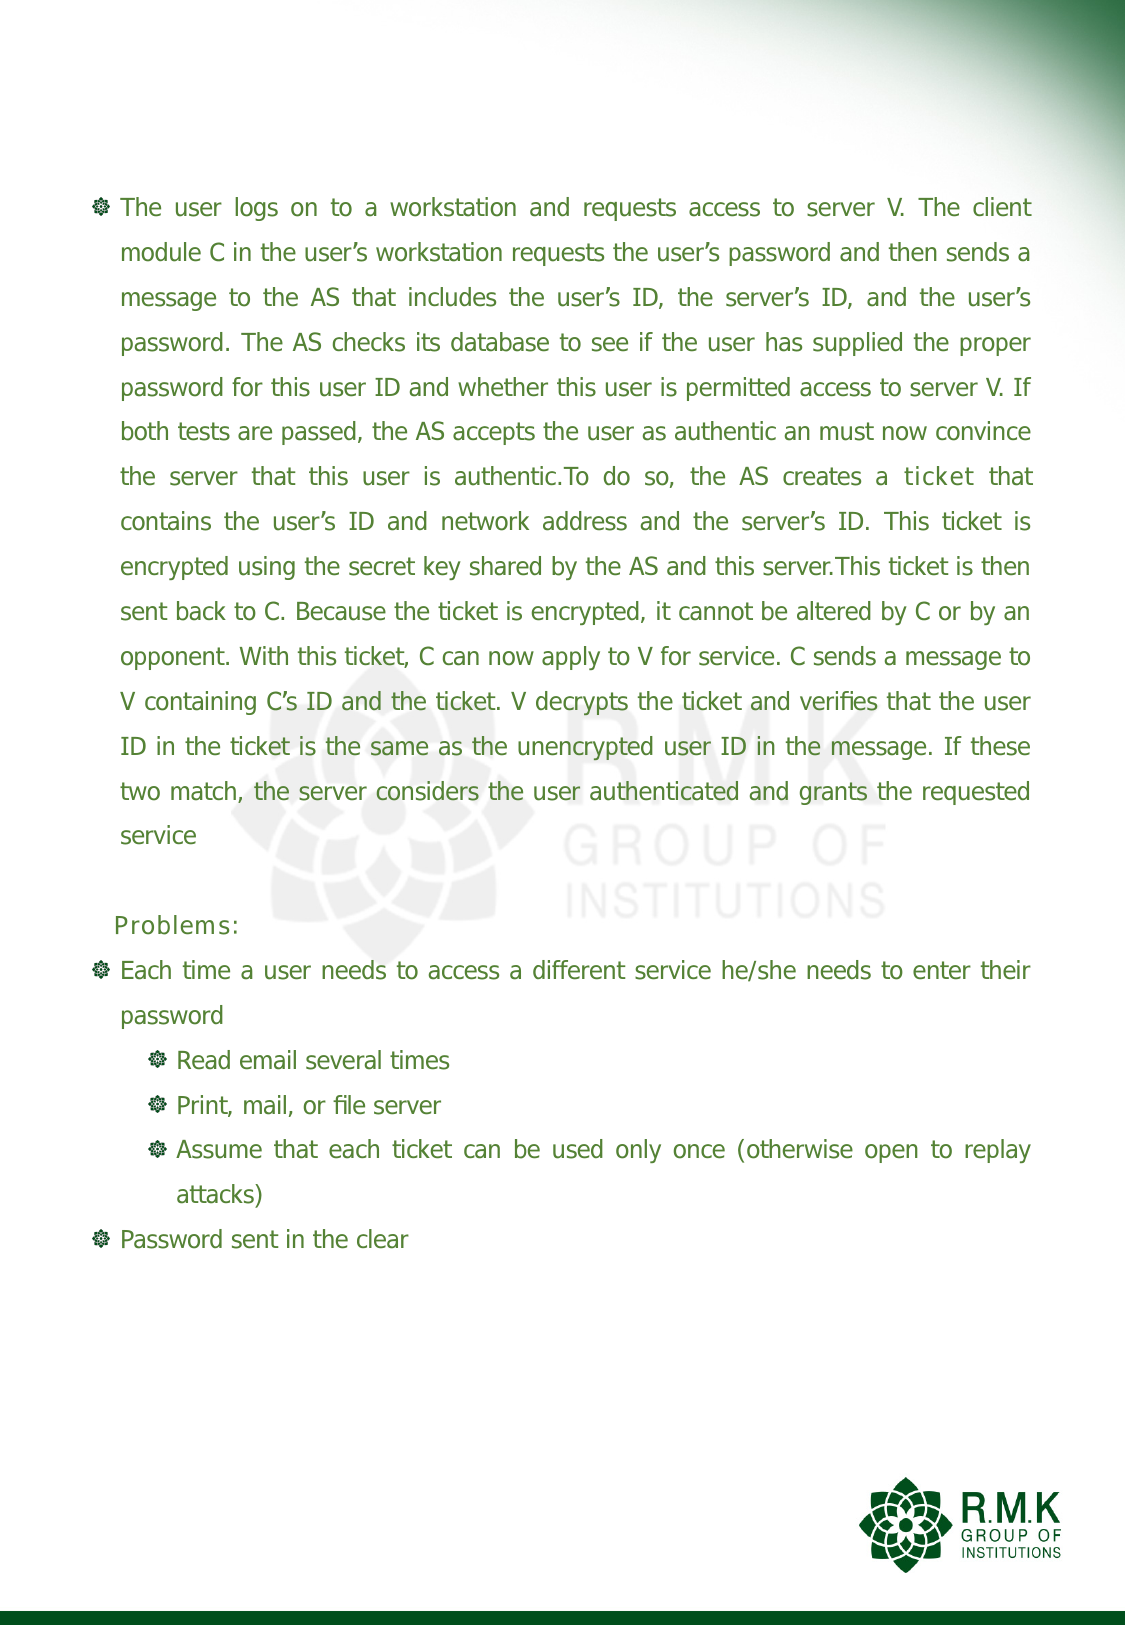

#
The user logs on to a workstation and requests access to server V. The client module C in the user’s workstation requests the user’s password and then sends a message to the AS that includes the user’s ID, the server’s ID, and the user’s password. The AS checks its database to see if the user has supplied the proper password for this user ID and whether this user is permitted access to server V. If both tests are passed, the AS accepts the user as authentic an must now convince the server that this user is authentic.To do so, the AS creates a ticket that contains the user’s ID and network address and the server’s ID. This ticket is encrypted using the secret key shared by the AS and this server.This ticket is then sent back to C. Because the ticket is encrypted, it cannot be altered by C or by an opponent. With this ticket, C can now apply to V for service. C sends a message to V containing C’s ID and the ticket. V decrypts the ticket and verifies that the user ID in the ticket is the same as the unencrypted user ID in the message. If these two match, the server considers the user authenticated and grants the requested service

   Problems:
Each time a user needs to access a different service he/she needs to enter their password
Read email several times
Print, mail, or file server
Assume that each ticket can be used only once (otherwise open to replay attacks)
Password sent in the clear